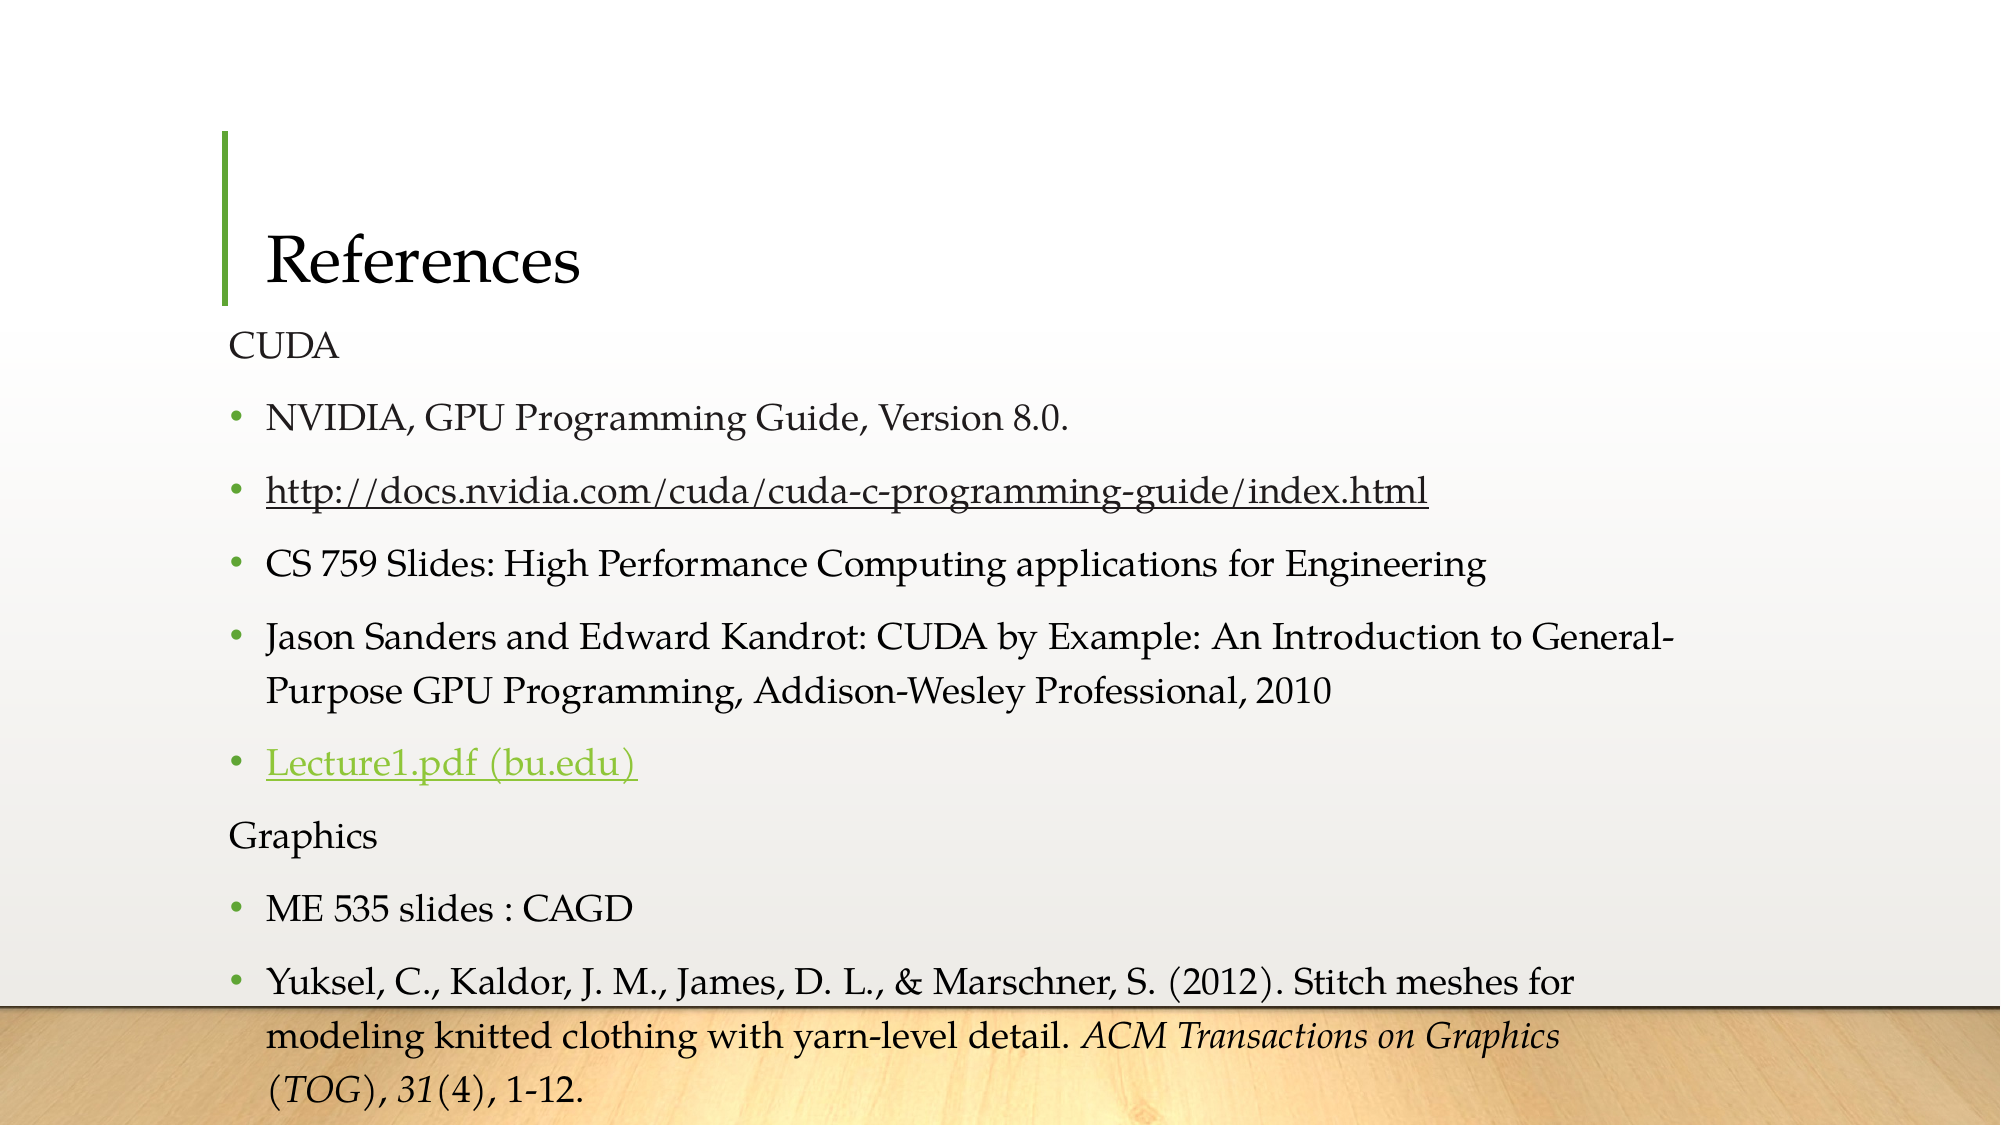

# References
CUDA
NVIDIA, GPU Programming Guide, Version 8.0.
http://docs.nvidia.com/cuda/cuda-c-programming-guide/index.html
CS 759 Slides: High Performance Computing applications for Engineering
Jason Sanders and Edward Kandrot: CUDA by Example: An Introduction to General-Purpose GPU Programming, Addison-Wesley Professional, 2010
Lecture1.pdf (bu.edu)
Graphics
ME 535 slides : CAGD
Yuksel, C., Kaldor, J. M., James, D. L., & Marschner, S. (2012). Stitch meshes for modeling knitted clothing with yarn-level detail. ACM Transactions on Graphics (TOG), 31(4), 1-12.